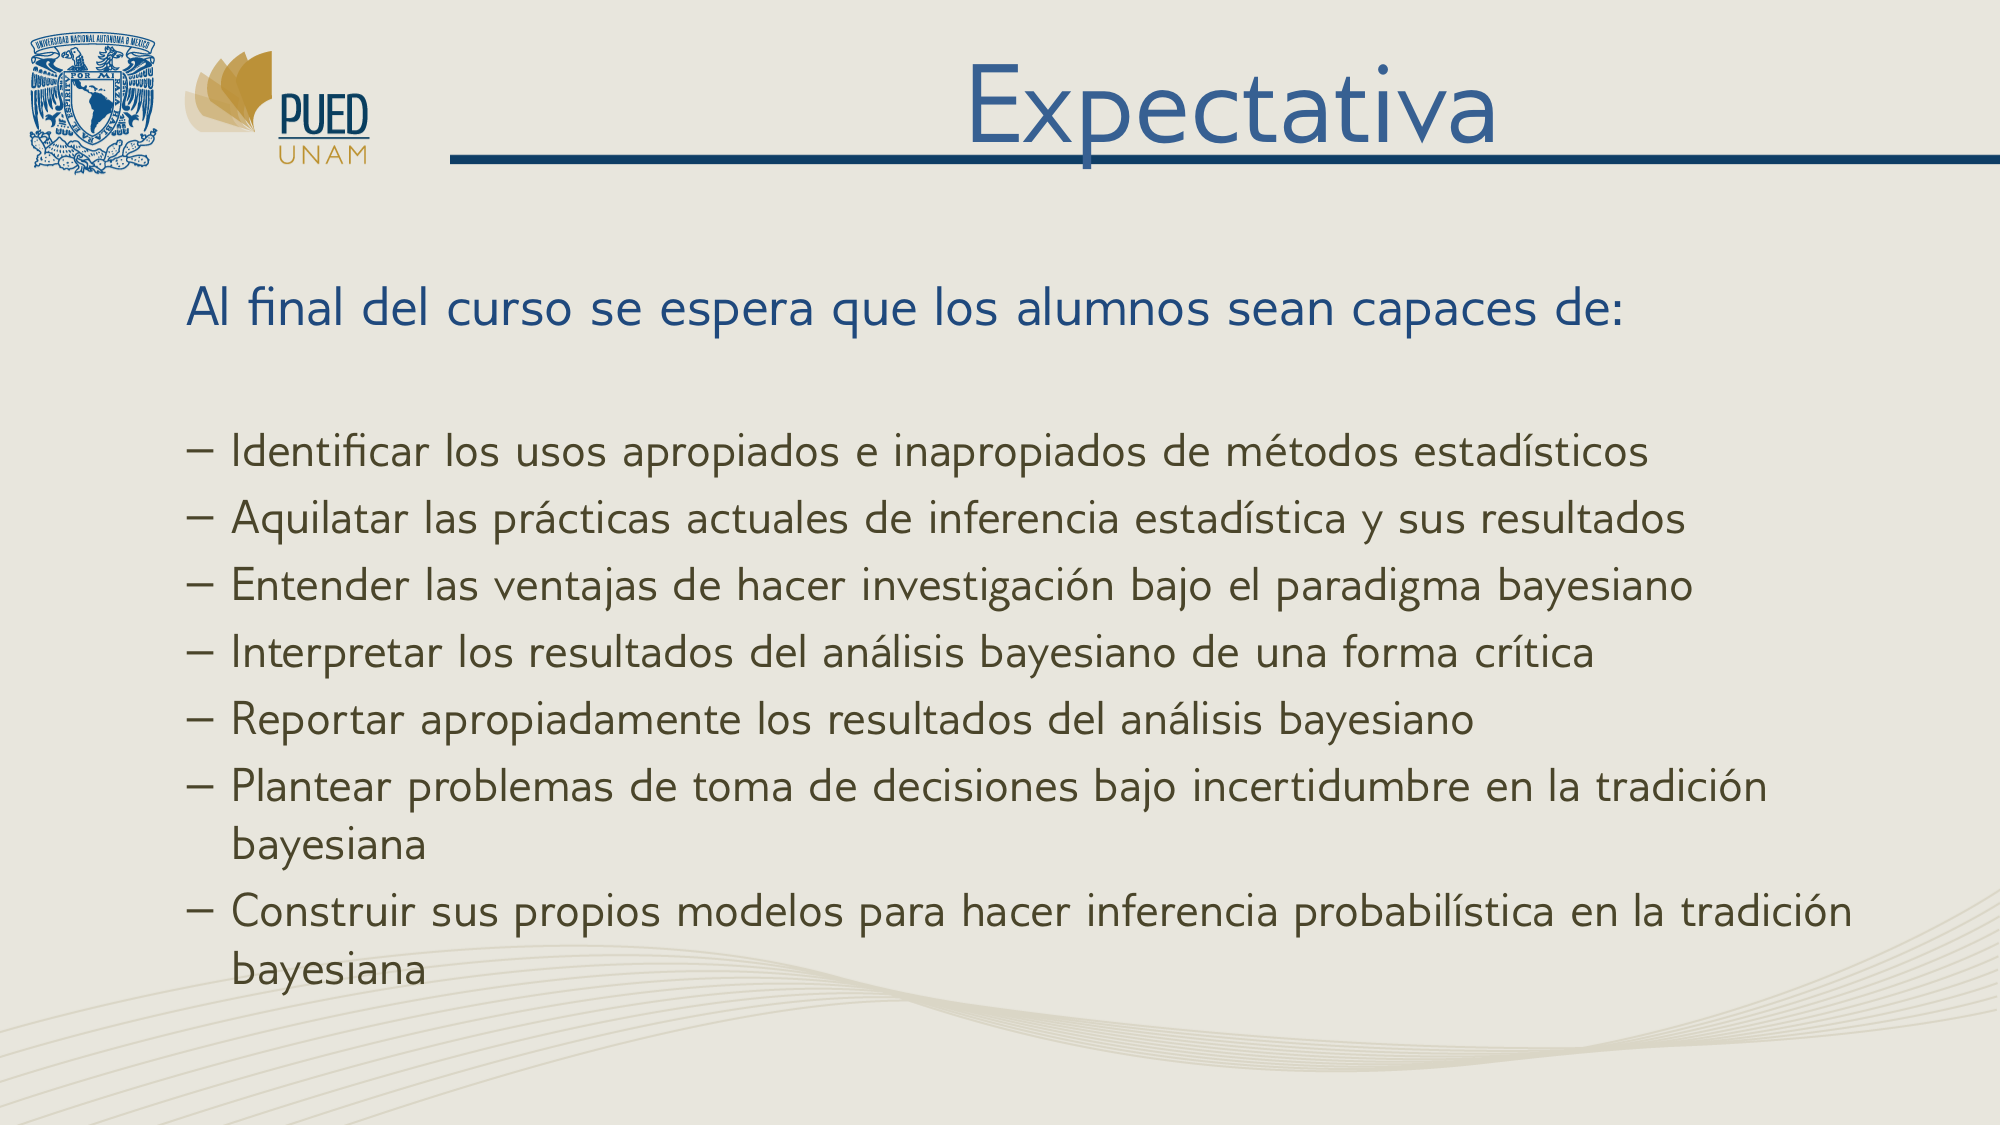

# Expectativa
Al final del curso se espera que los alumnos sean capaces de:

Identificar los usos apropiados e inapropiados de métodos estadísticos
Aquilatar las prácticas actuales de inferencia estadística y sus resultados
Entender las ventajas de hacer investigación bajo el paradigma bayesiano
Interpretar los resultados del análisis bayesiano de una forma crítica
Reportar apropiadamente los resultados del análisis bayesiano
Plantear problemas de toma de decisiones bajo incertidumbre en la tradición bayesiana
Construir sus propios modelos para hacer inferencia probabilística en la tradición bayesiana